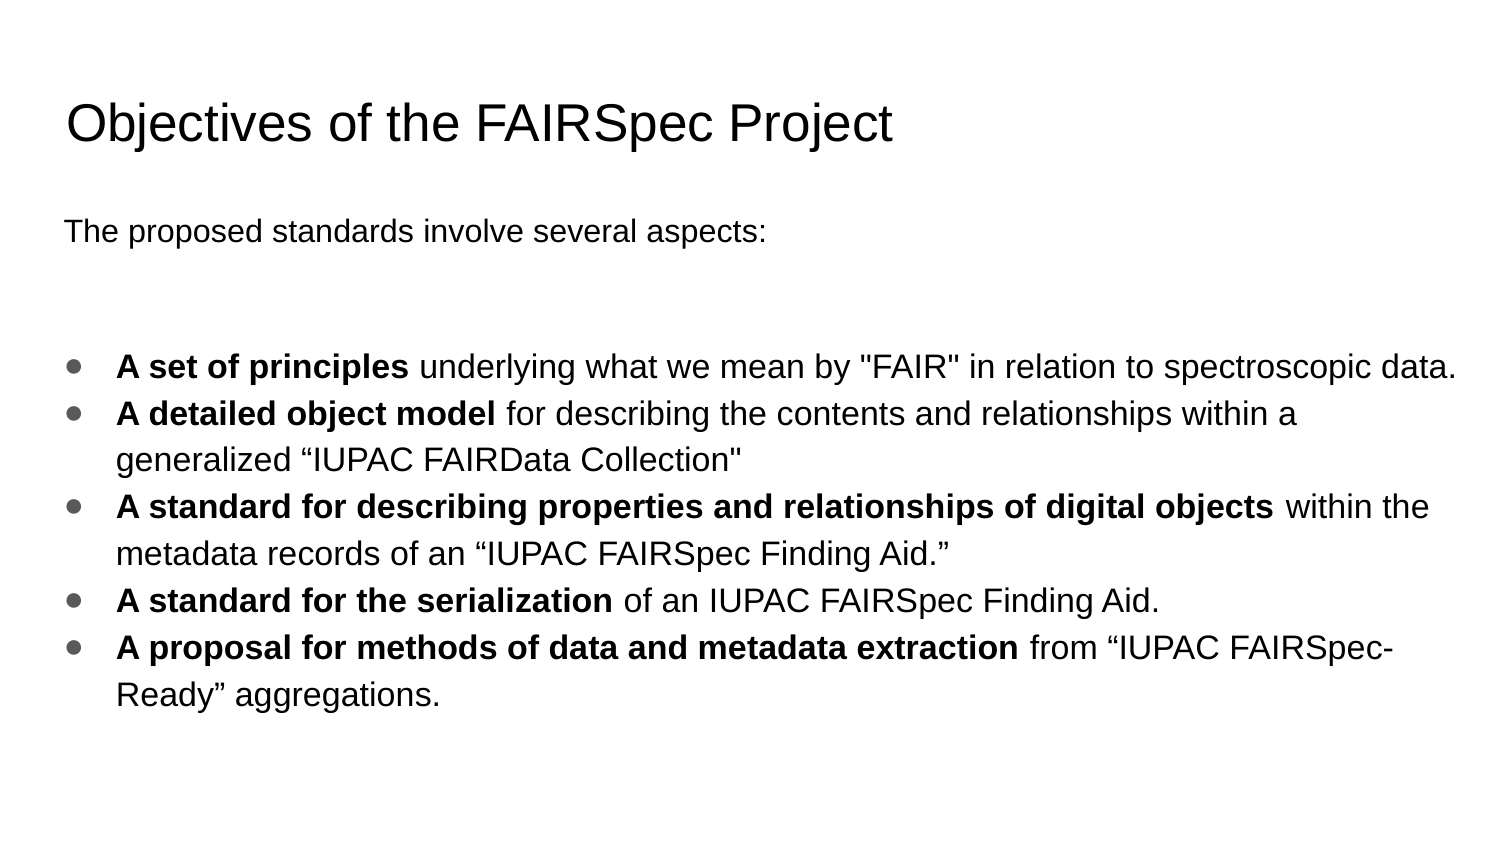

# Objectives of the FAIRSpec Project
The proposed standards involve several aspects:

A set of principles underlying what we mean by "FAIR" in relation to spectroscopic data.
A detailed object model for describing the contents and relationships within a generalized “IUPAC FAIRData Collection"
A standard for describing properties and relationships of digital objects within the metadata records of an “IUPAC FAIRSpec Finding Aid.”
A standard for the serialization of an IUPAC FAIRSpec Finding Aid.
A proposal for methods of data and metadata extraction from “IUPAC FAIRSpec-Ready” aggregations.